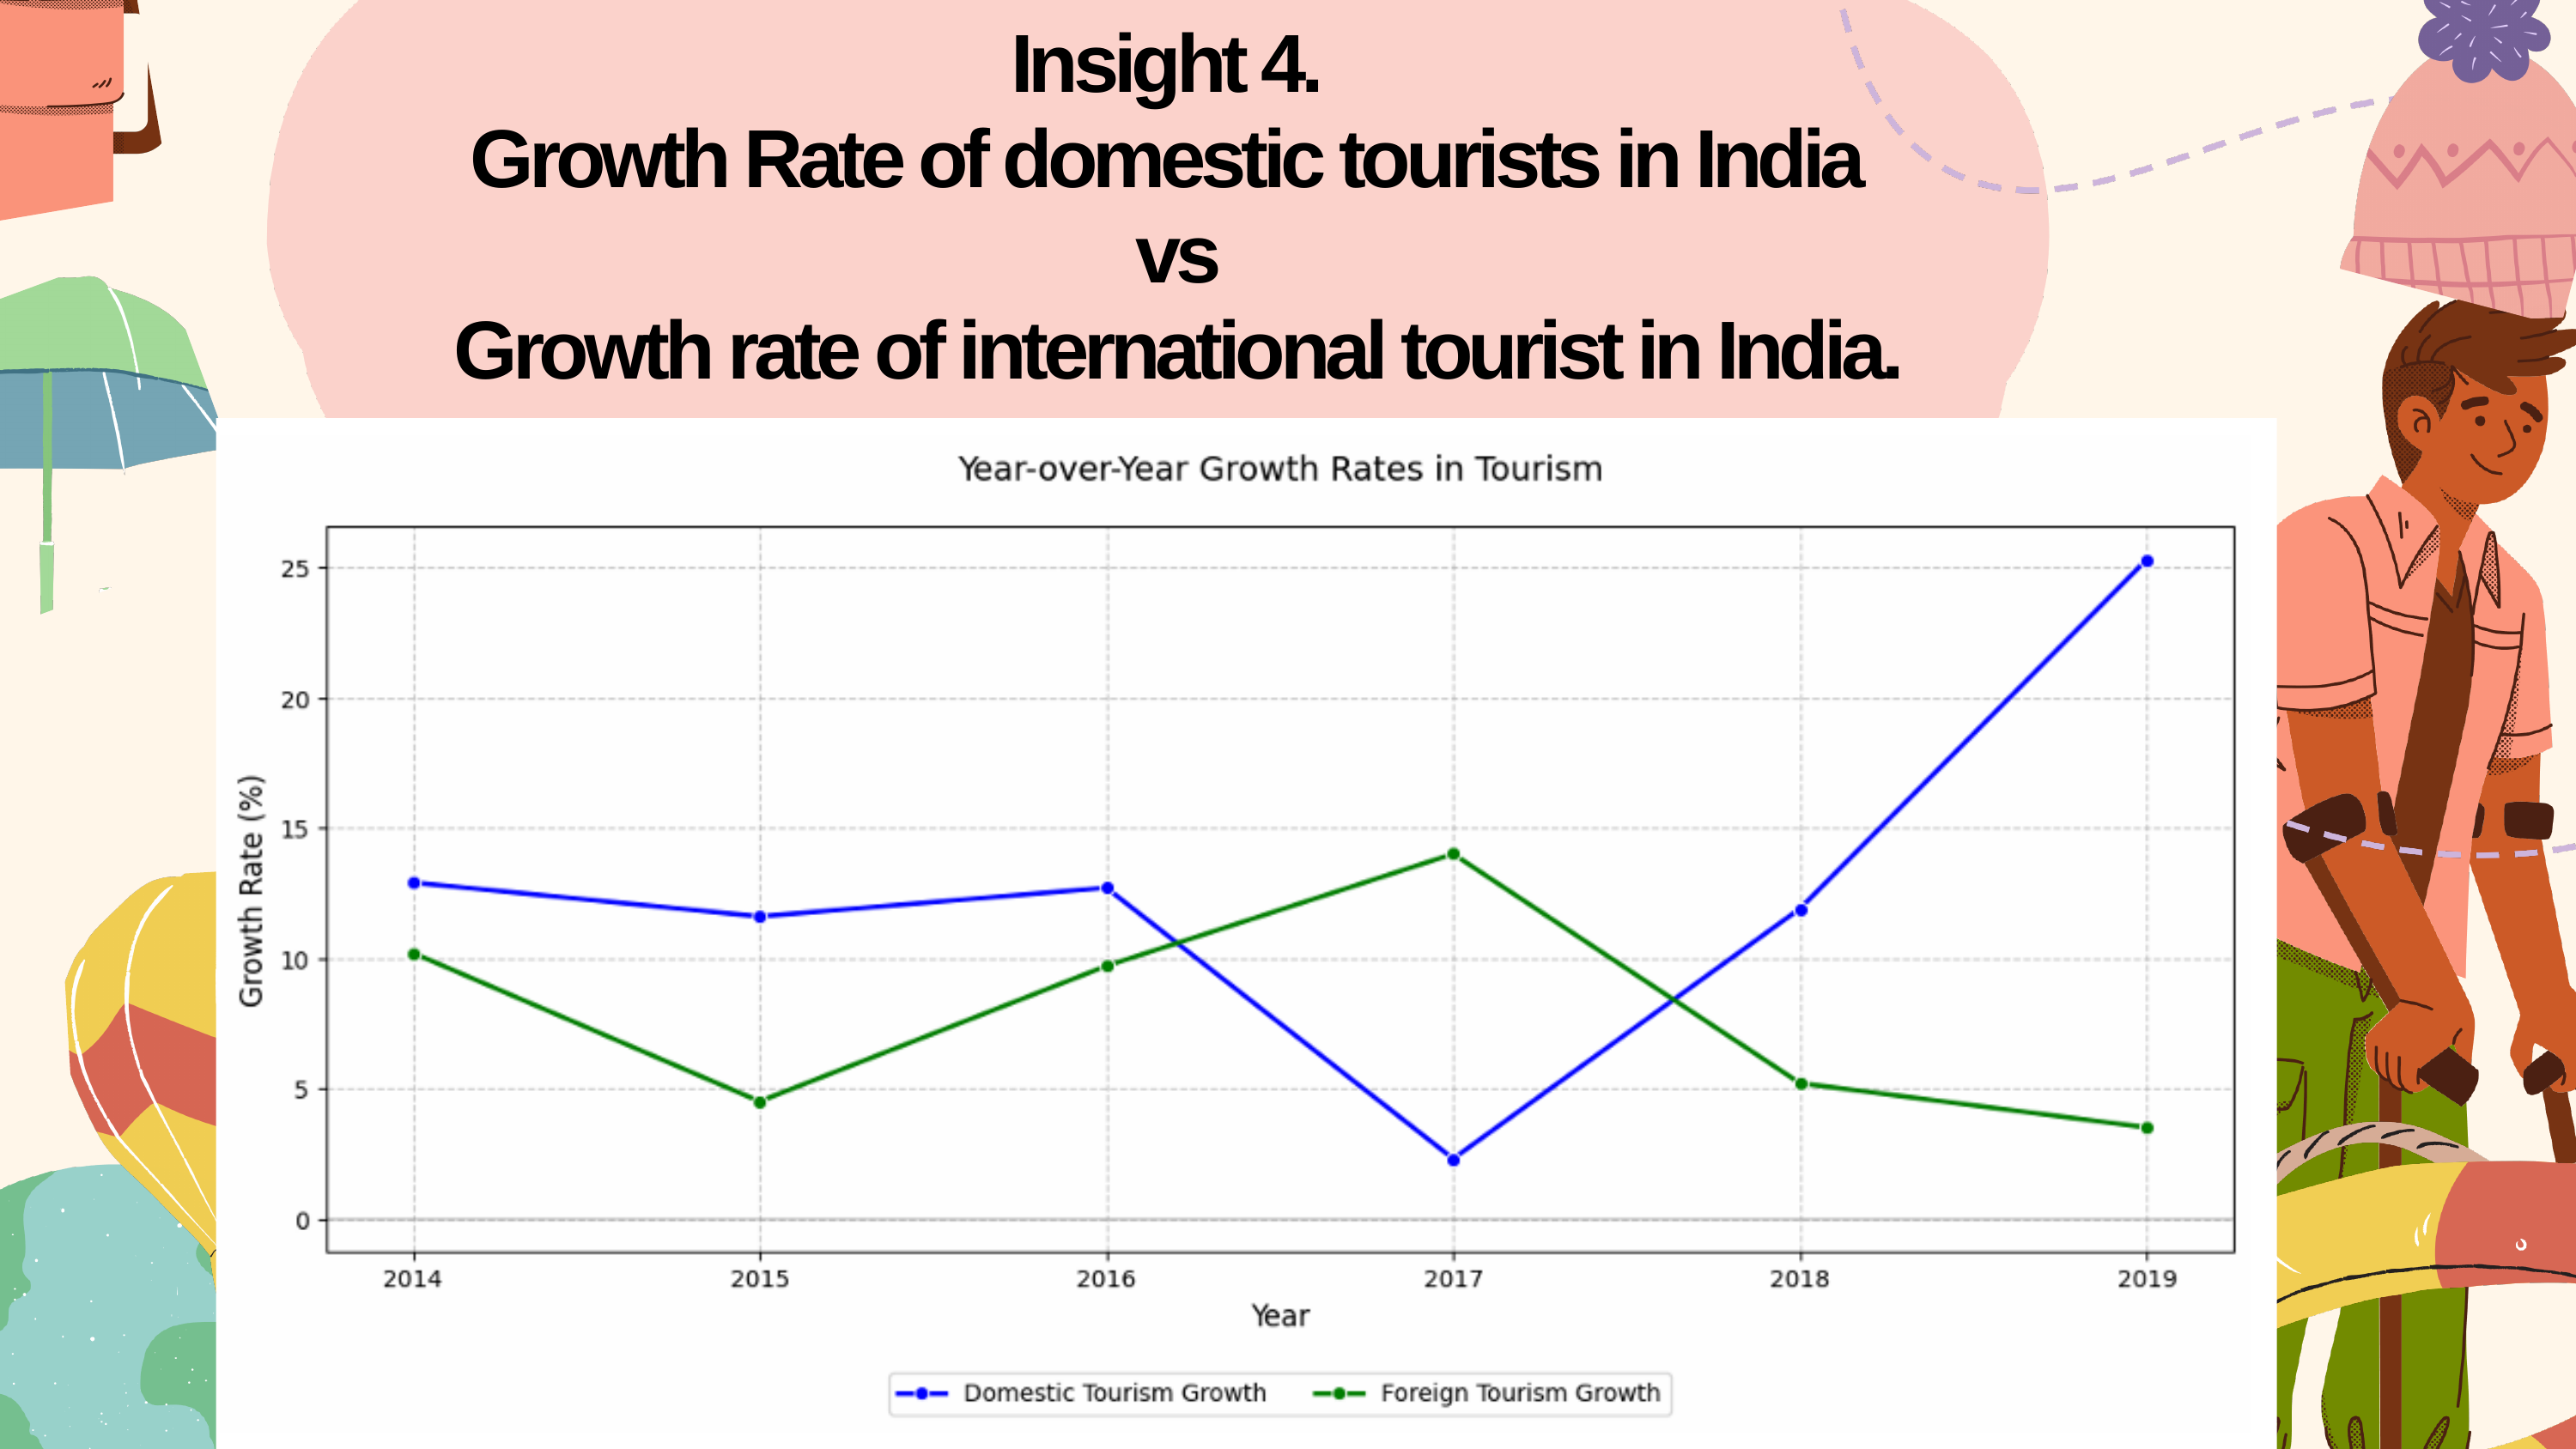

Insight 4.
Growth Rate of domestic tourists in India
 vs
 Growth rate of international tourist in India.